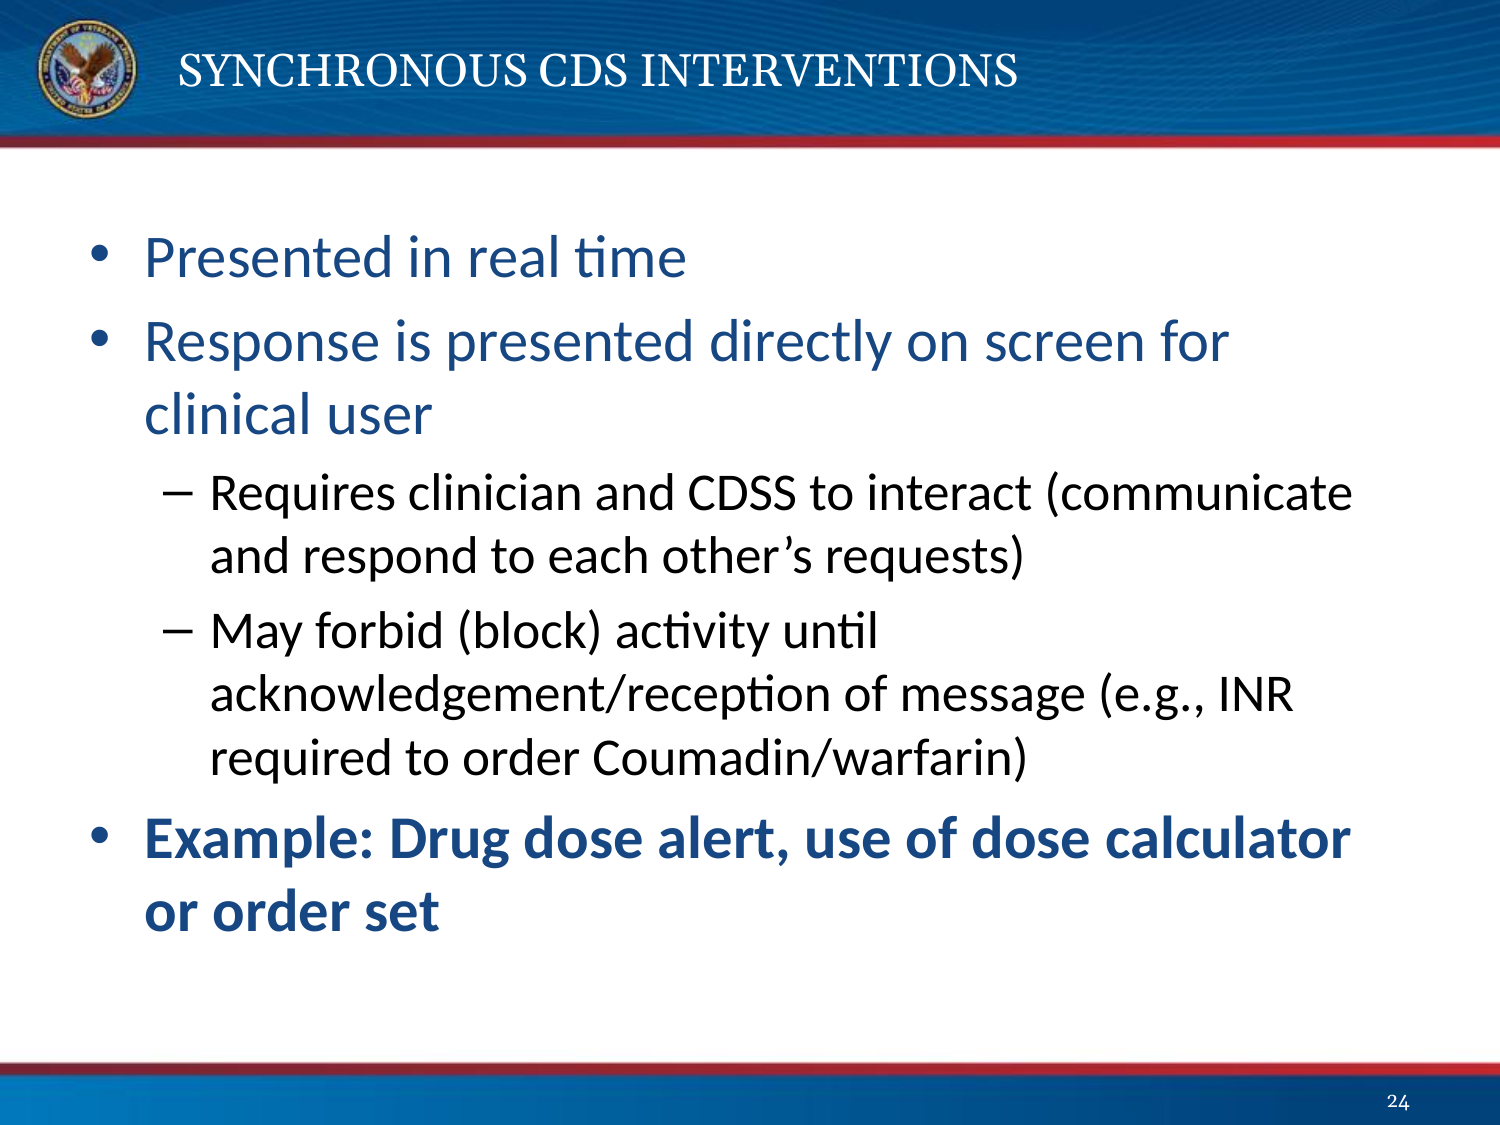

# Synchronous CDS Interventions
Presented in real time
Response is presented directly on screen for clinical user
Requires clinician and CDSS to interact (communicate and respond to each other’s requests)
May forbid (block) activity until acknowledgement/reception of message (e.g., INR required to order Coumadin/warfarin)
Example: Drug dose alert, use of dose calculator or order set

24